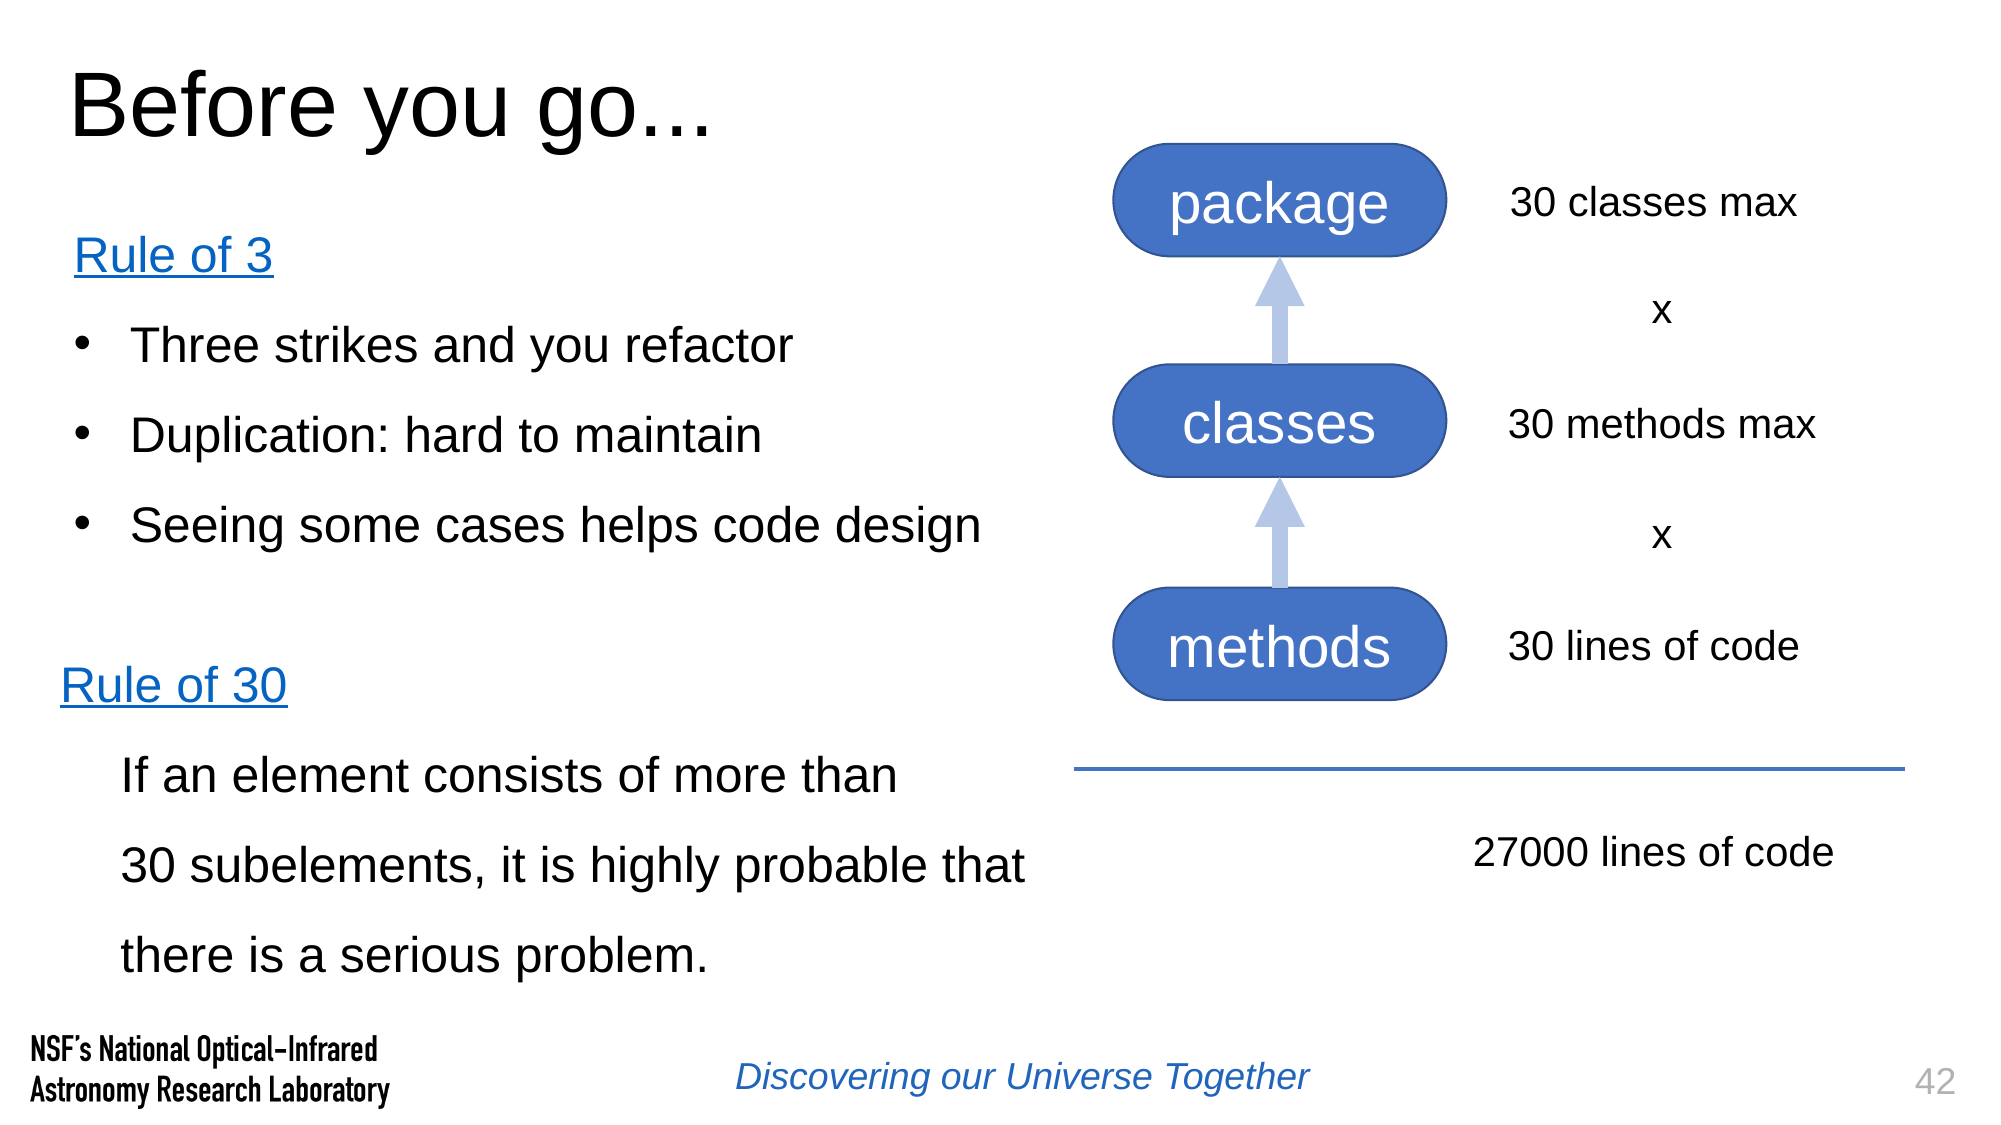

# Before you go...
package
30 classes max
Rule of 3
Three strikes and you refactor
Duplication: hard to maintain
Seeing some cases helps code design

x
classes
30 methods max
x
methods
30 lines of code
Rule of 30
If an element consists of more than
30 subelements, it is highly probable that
there is a serious problem.
27000 lines of code
42